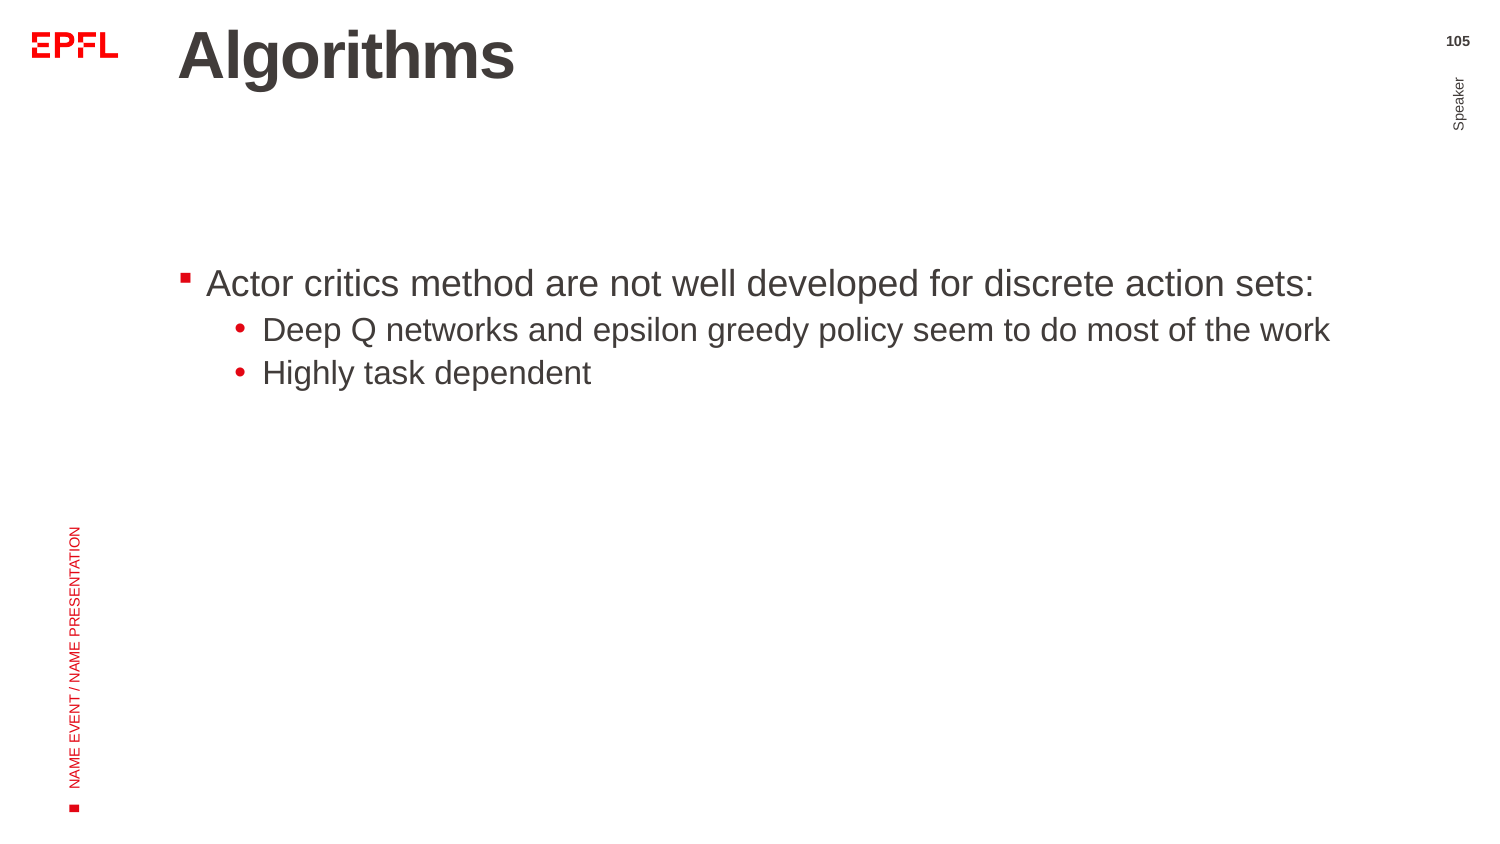

# Algorithms
105
Actor critics method are not well developed for discrete action sets:
Deep Q networks and epsilon greedy policy seem to do most of the work
Highly task dependent

Speaker
NAME EVENT / NAME PRESENTATION